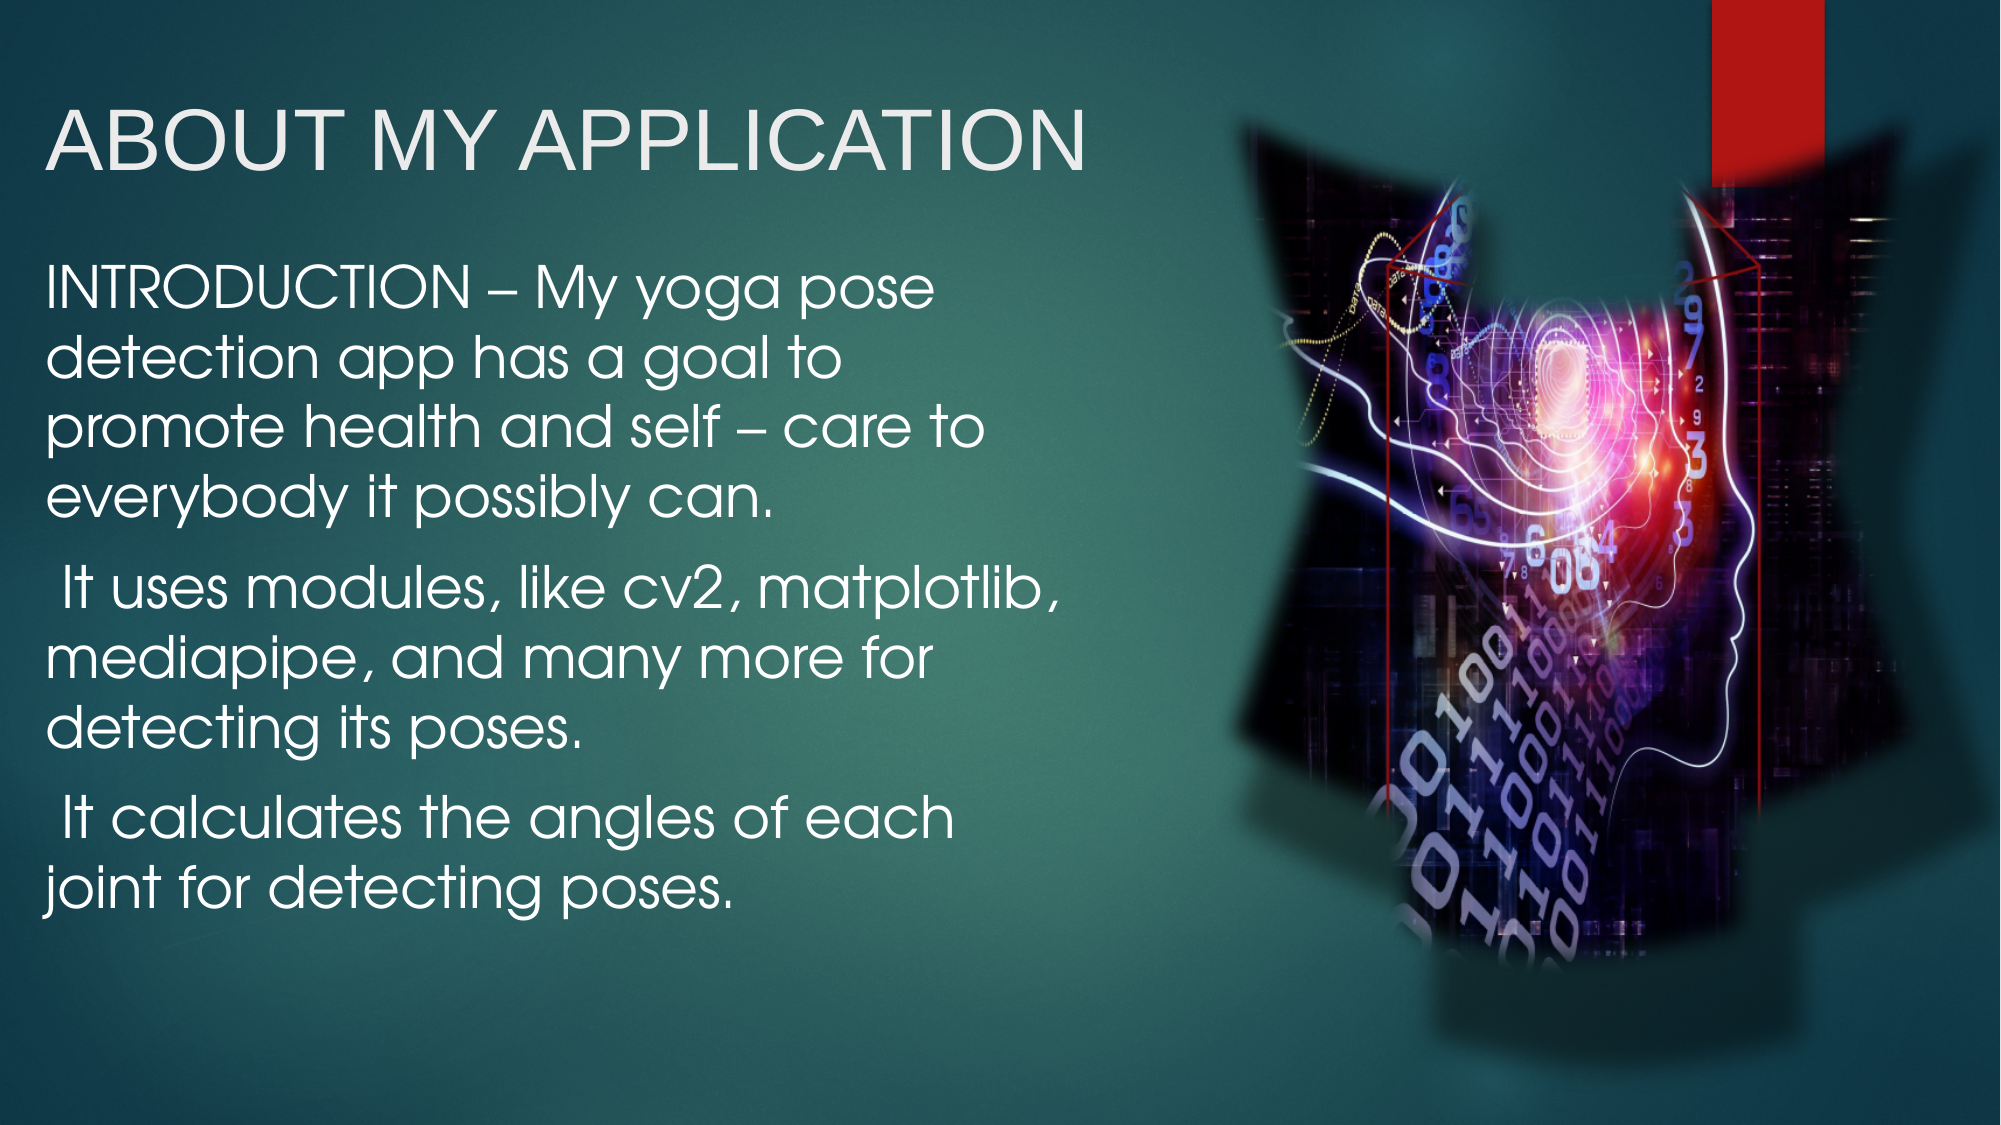

# ABOUT MY APPLICATION
INTRODUCTION – My yoga pose detection app has a goal to promote health and self – care to everybody it possibly can.
 It uses modules, like cv2, matplotlib, mediapipe, and many more for detecting its poses.
 It calculates the angles of each joint for detecting poses.